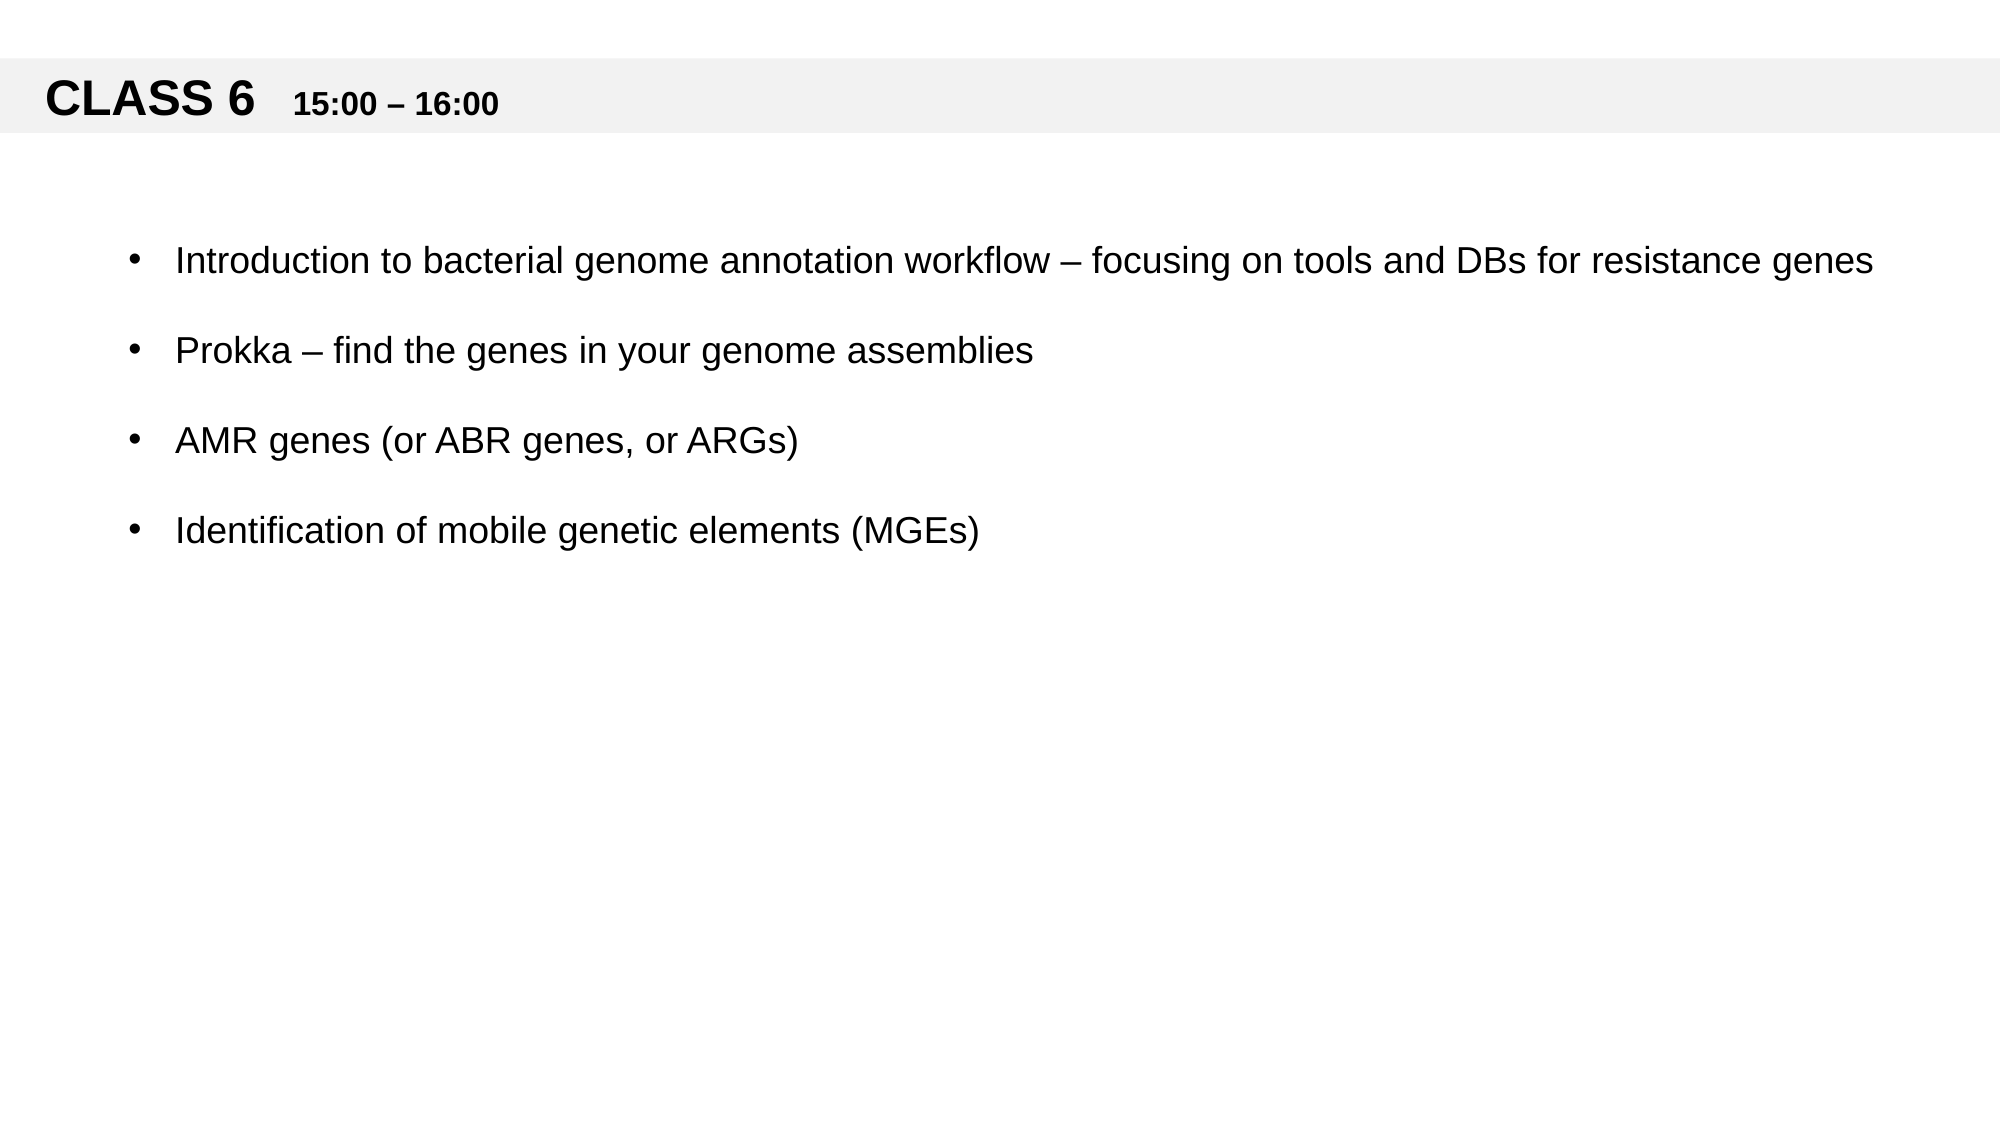

CLASS 6    15:00 – 16:00
Introduction to bacterial genome annotation workflow – focusing on tools and DBs for resistance genes

Prokka – find the genes in your genome assemblies

AMR genes (or ABR genes, or ARGs)

Identification of mobile genetic elements (MGEs)